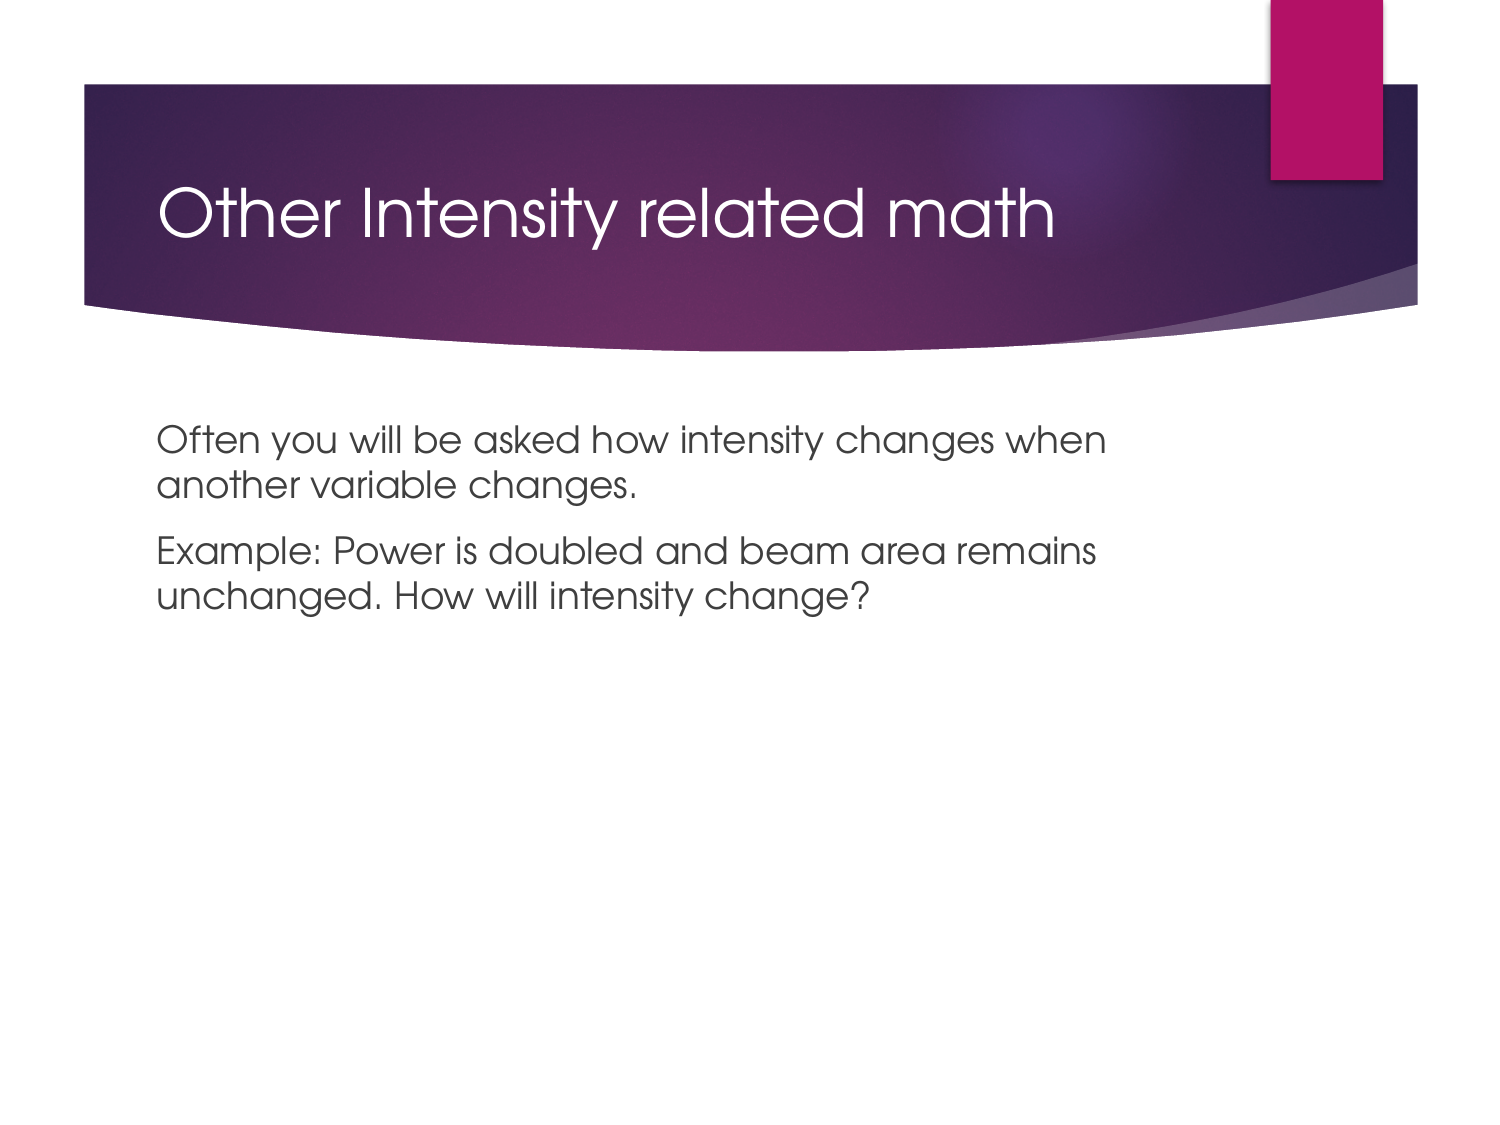

# Other Intensity related math
Often you will be asked how intensity changes when another variable changes.
Example: Power is doubled and beam area remains unchanged. How will intensity change?